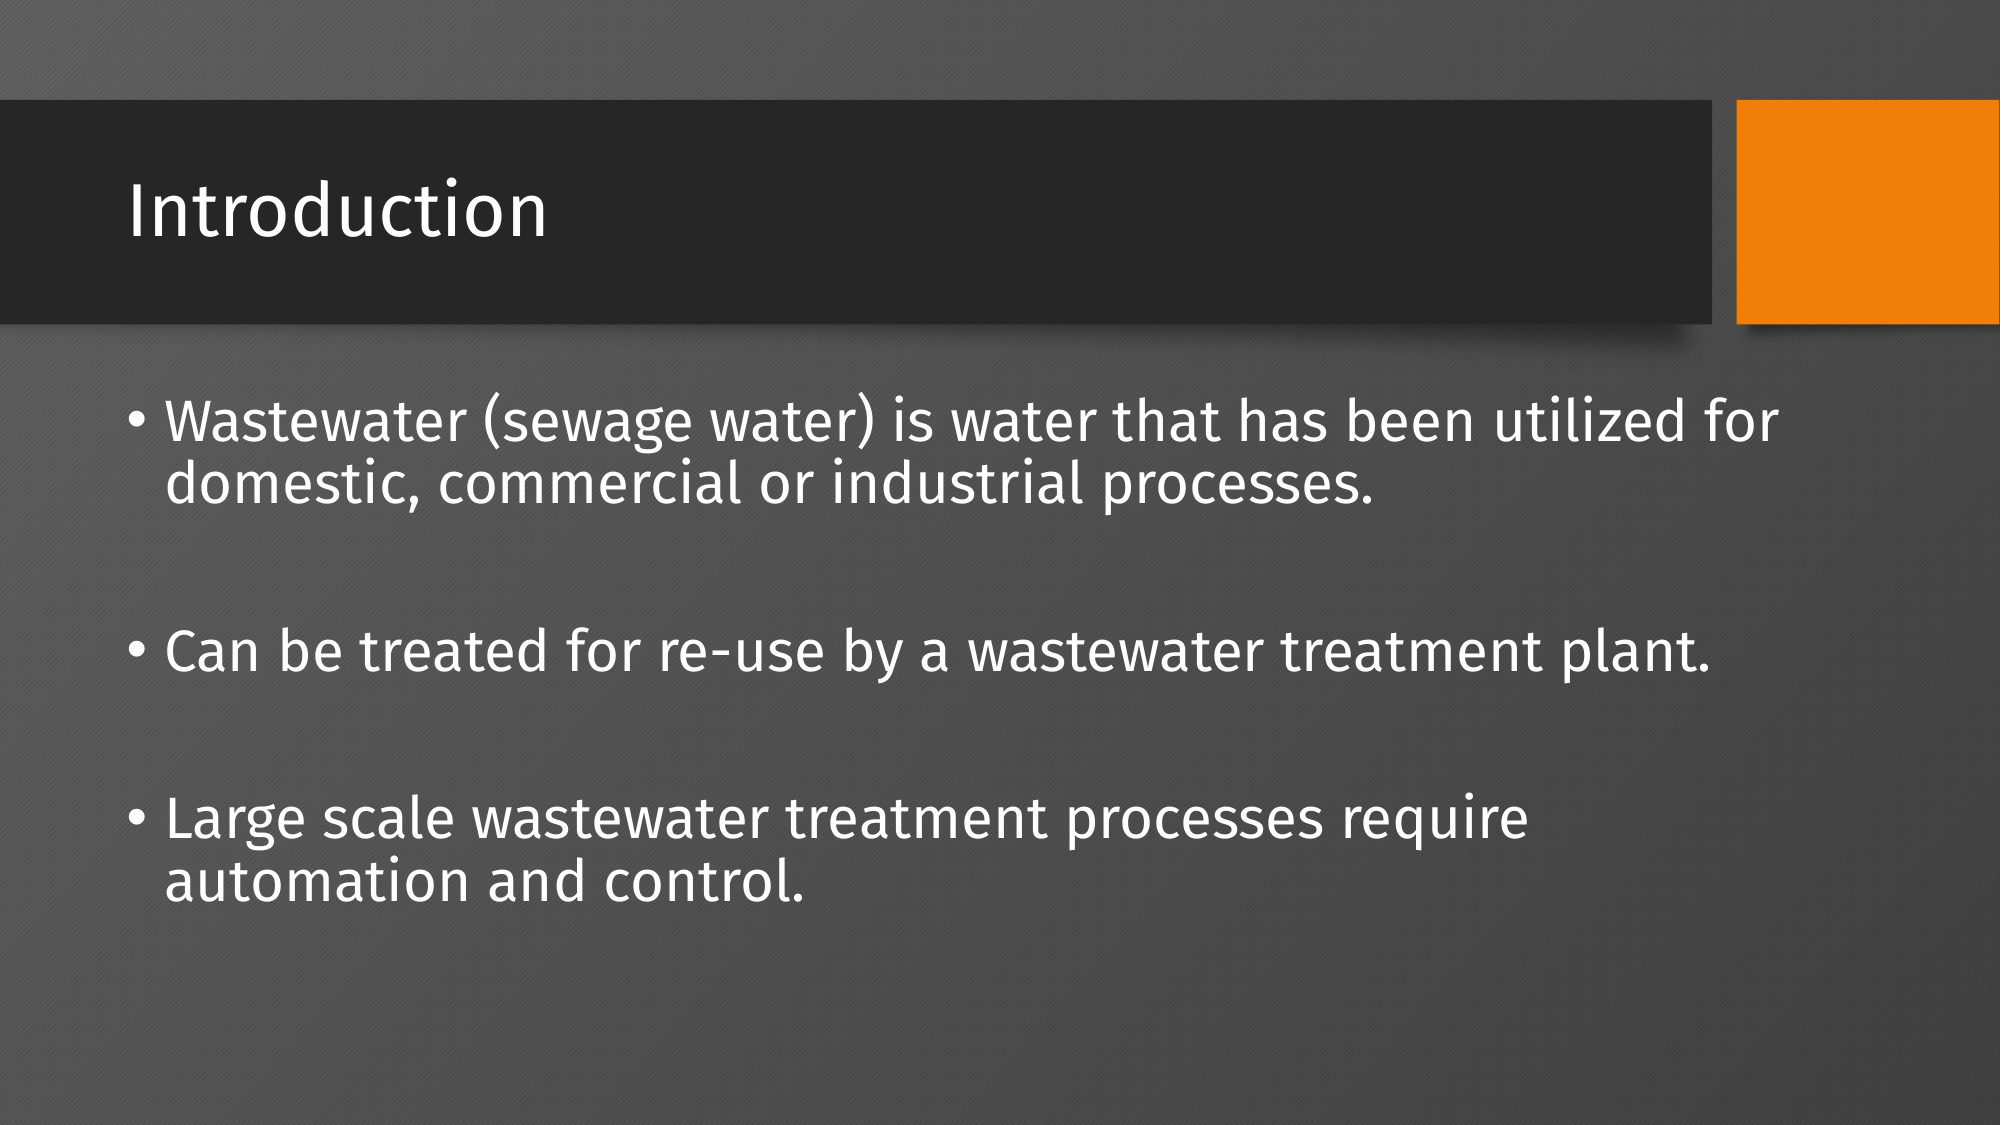

# Introduction
Wastewater (sewage water) is water that has been utilized for domestic, commercial or industrial processes.

Can be treated for re-use by a wastewater treatment plant.

Large scale wastewater treatment processes require automation and control.